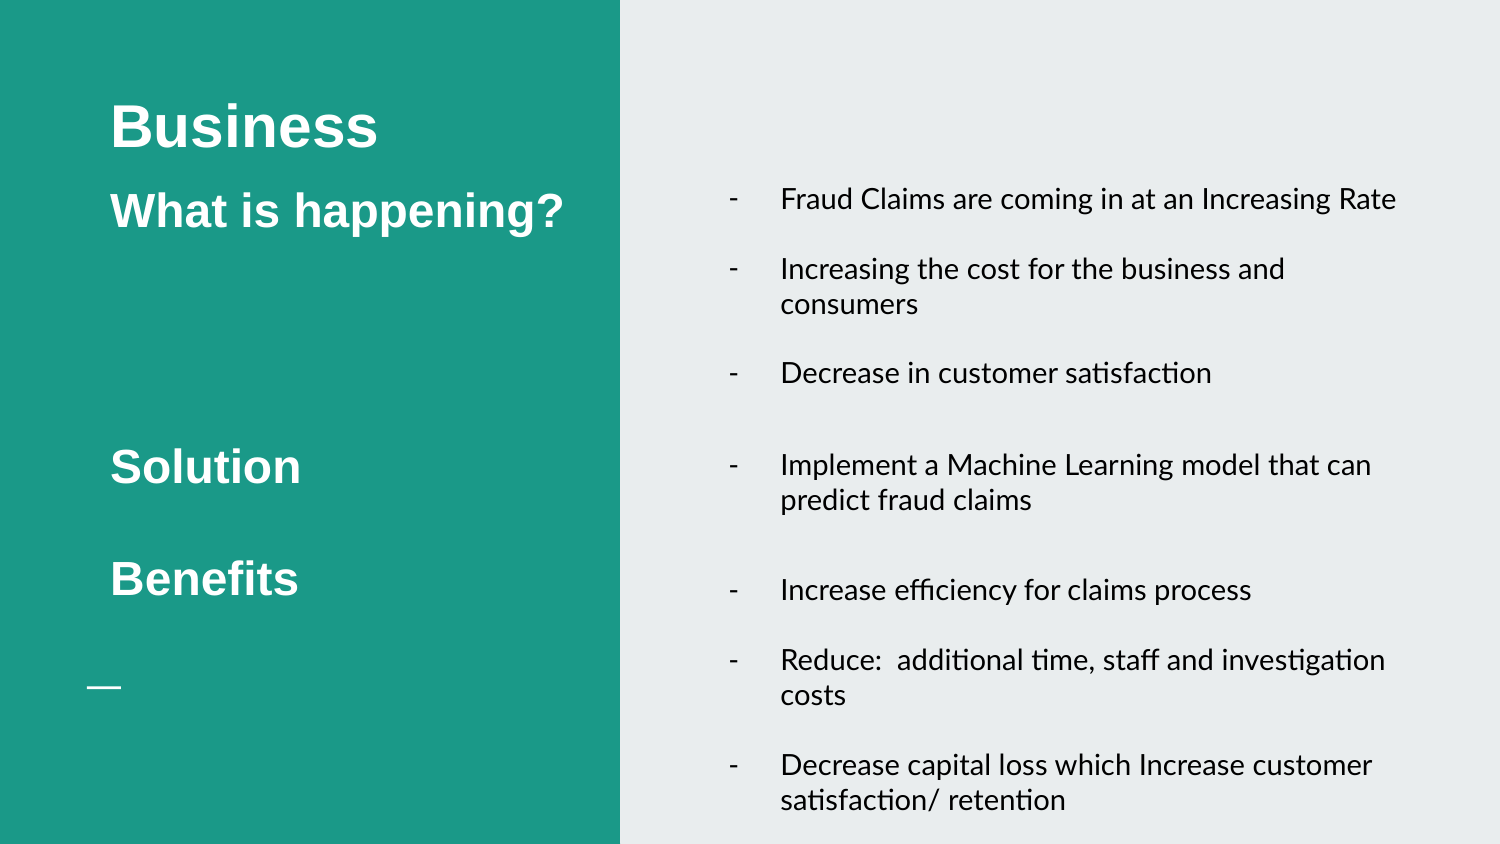

# Business
What is happening?
Fraud Claims are coming in at an Increasing Rate

Increasing the cost for the business and consumers

Decrease in customer satisfaction
Solution
Implement a Machine Learning model that can predict fraud claims

Benefits
Increase efficiency for claims process

Reduce:  additional time, staff and investigation costs

Decrease capital loss which Increase customer satisfaction/ retention